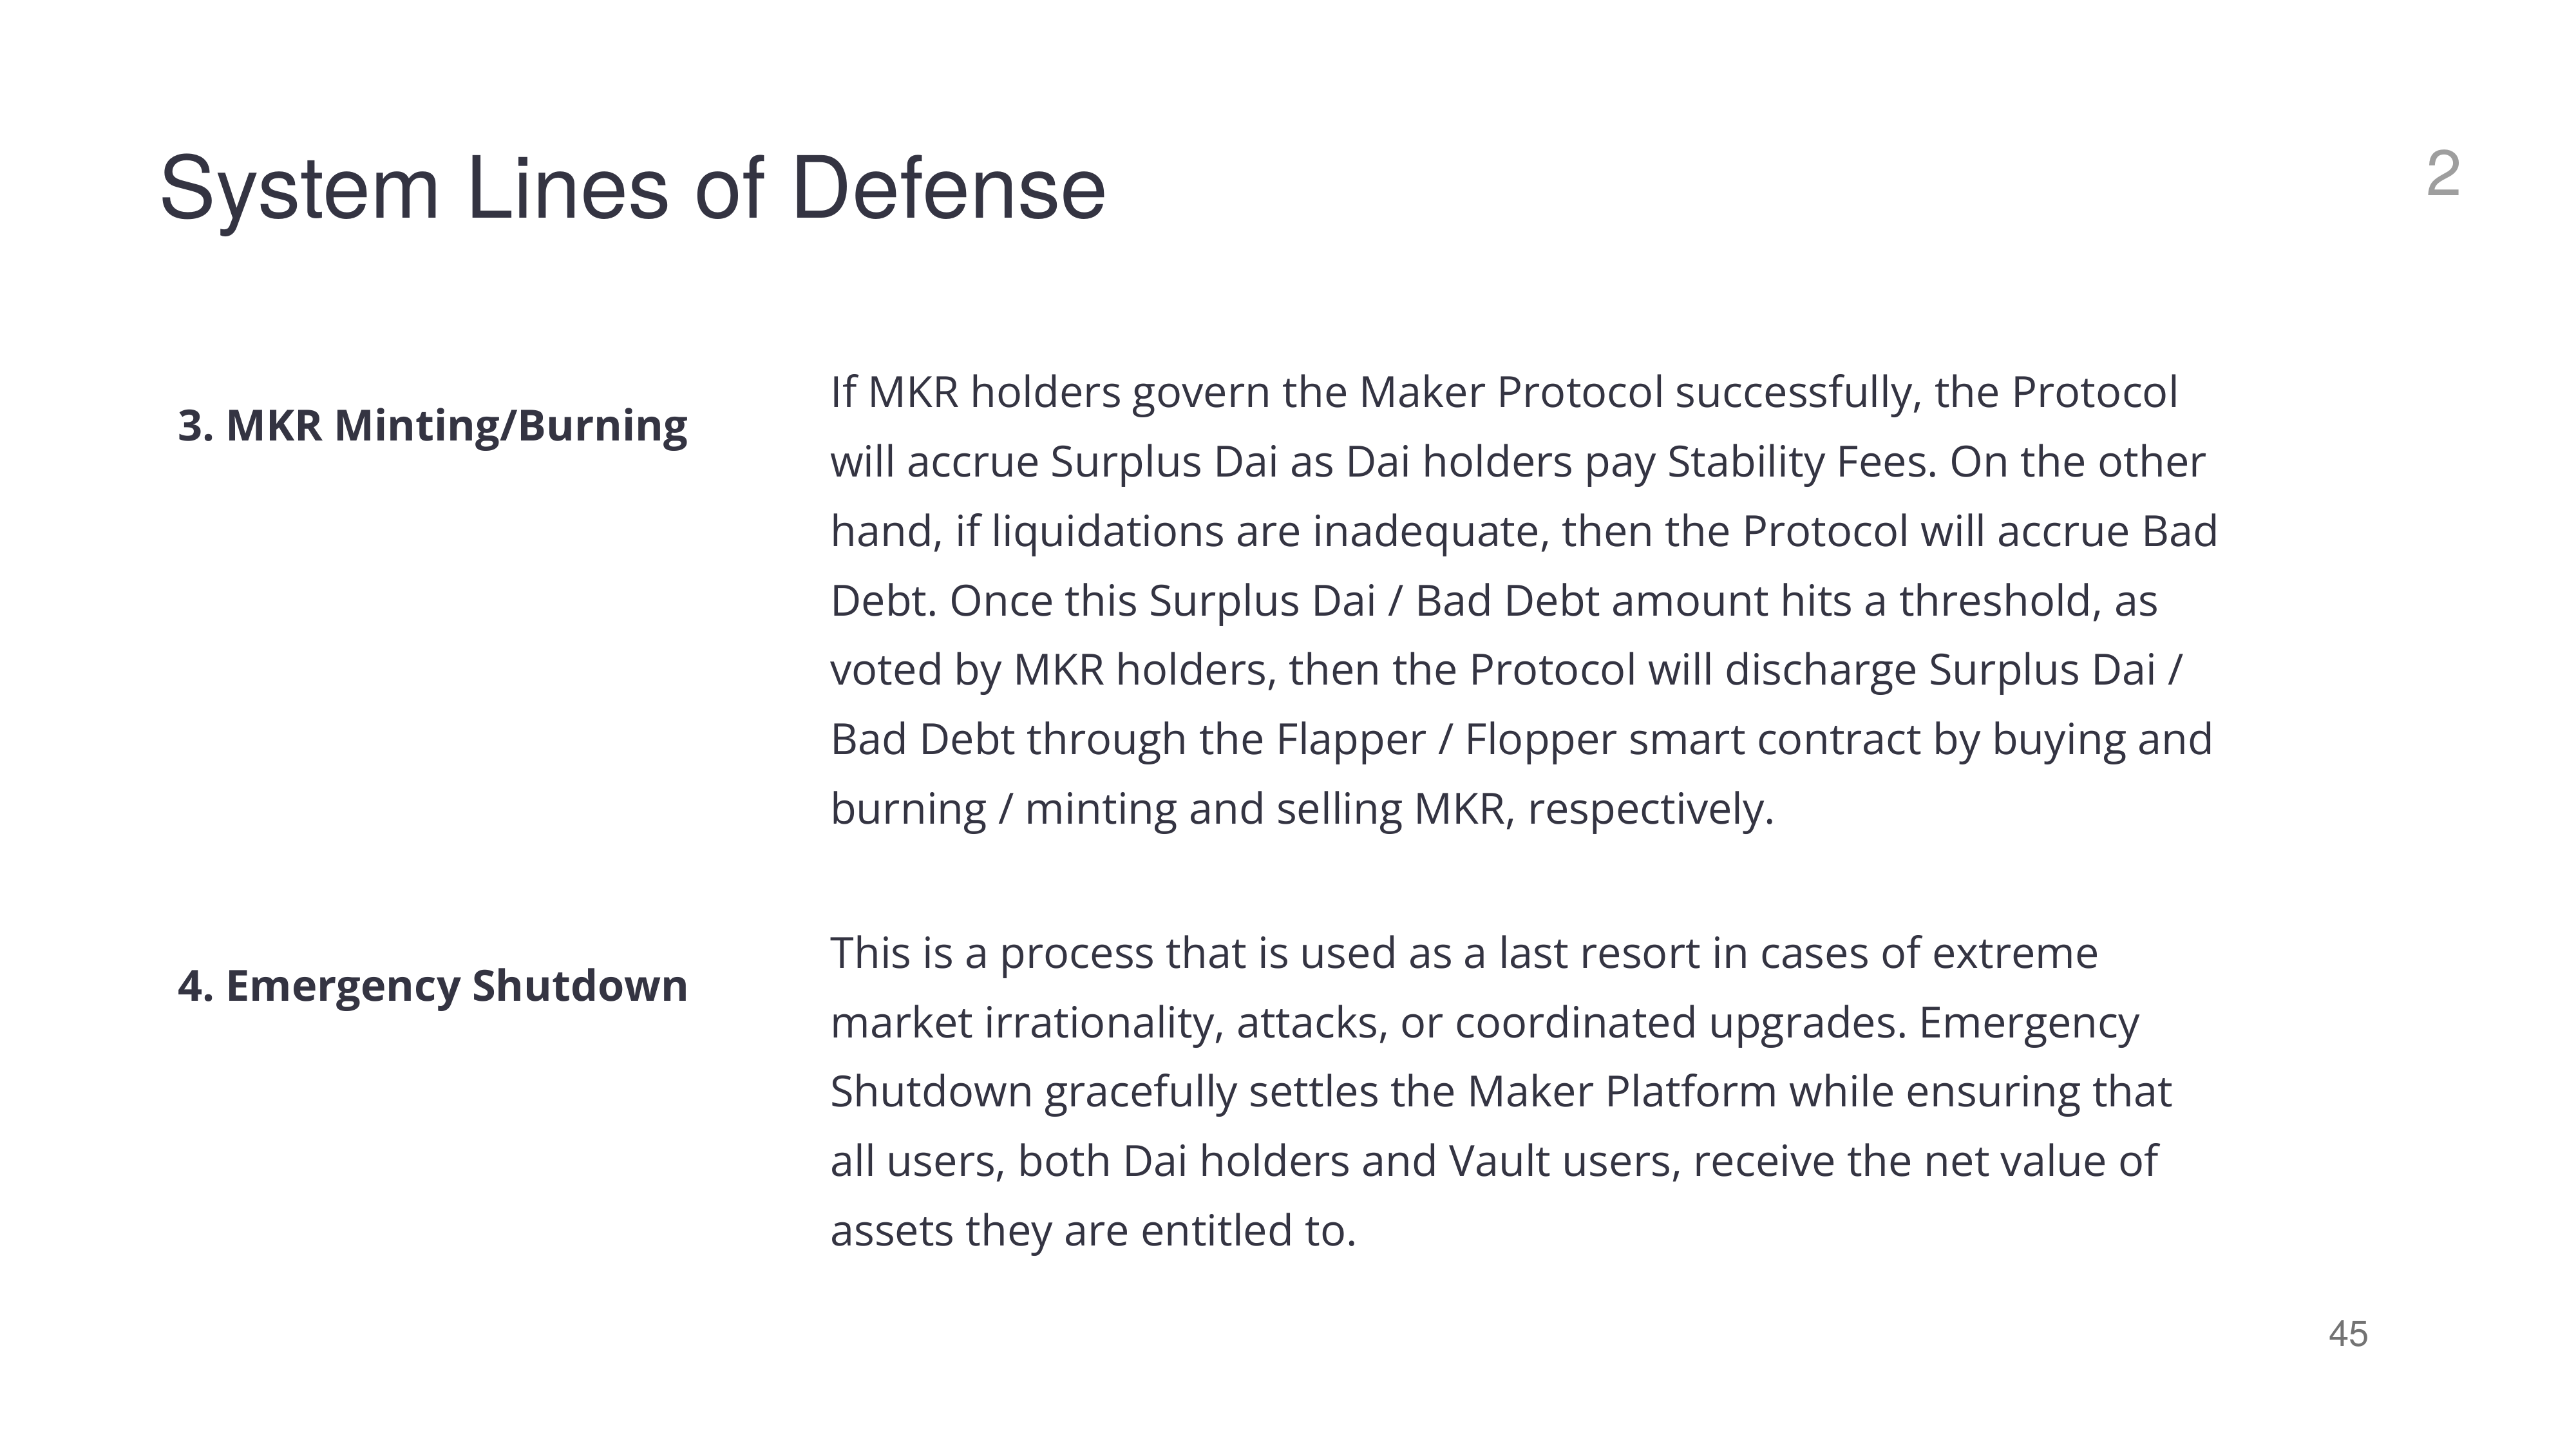

# System Lines of Defense
2
3. MKR Minting/Burning
If MKR holders govern the Maker Protocol successfully, the Protocol will accrue Surplus Dai as Dai holders pay Stability Fees. On the other hand, if liquidations are inadequate, then the Protocol will accrue Bad Debt. Once this Surplus Dai / Bad Debt amount hits a threshold, as voted by MKR holders, then the Protocol will discharge Surplus Dai / Bad Debt through the Flapper / Flopper smart contract by buying and burning / minting and selling MKR, respectively.

4. Emergency Shutdown
This is a process that is used as a last resort in cases of extreme market irrationality, attacks, or coordinated upgrades. Emergency Shutdown gracefully settles the Maker Platform while ensuring that all users, both Dai holders and Vault users, receive the net value of assets they are entitled to.
45